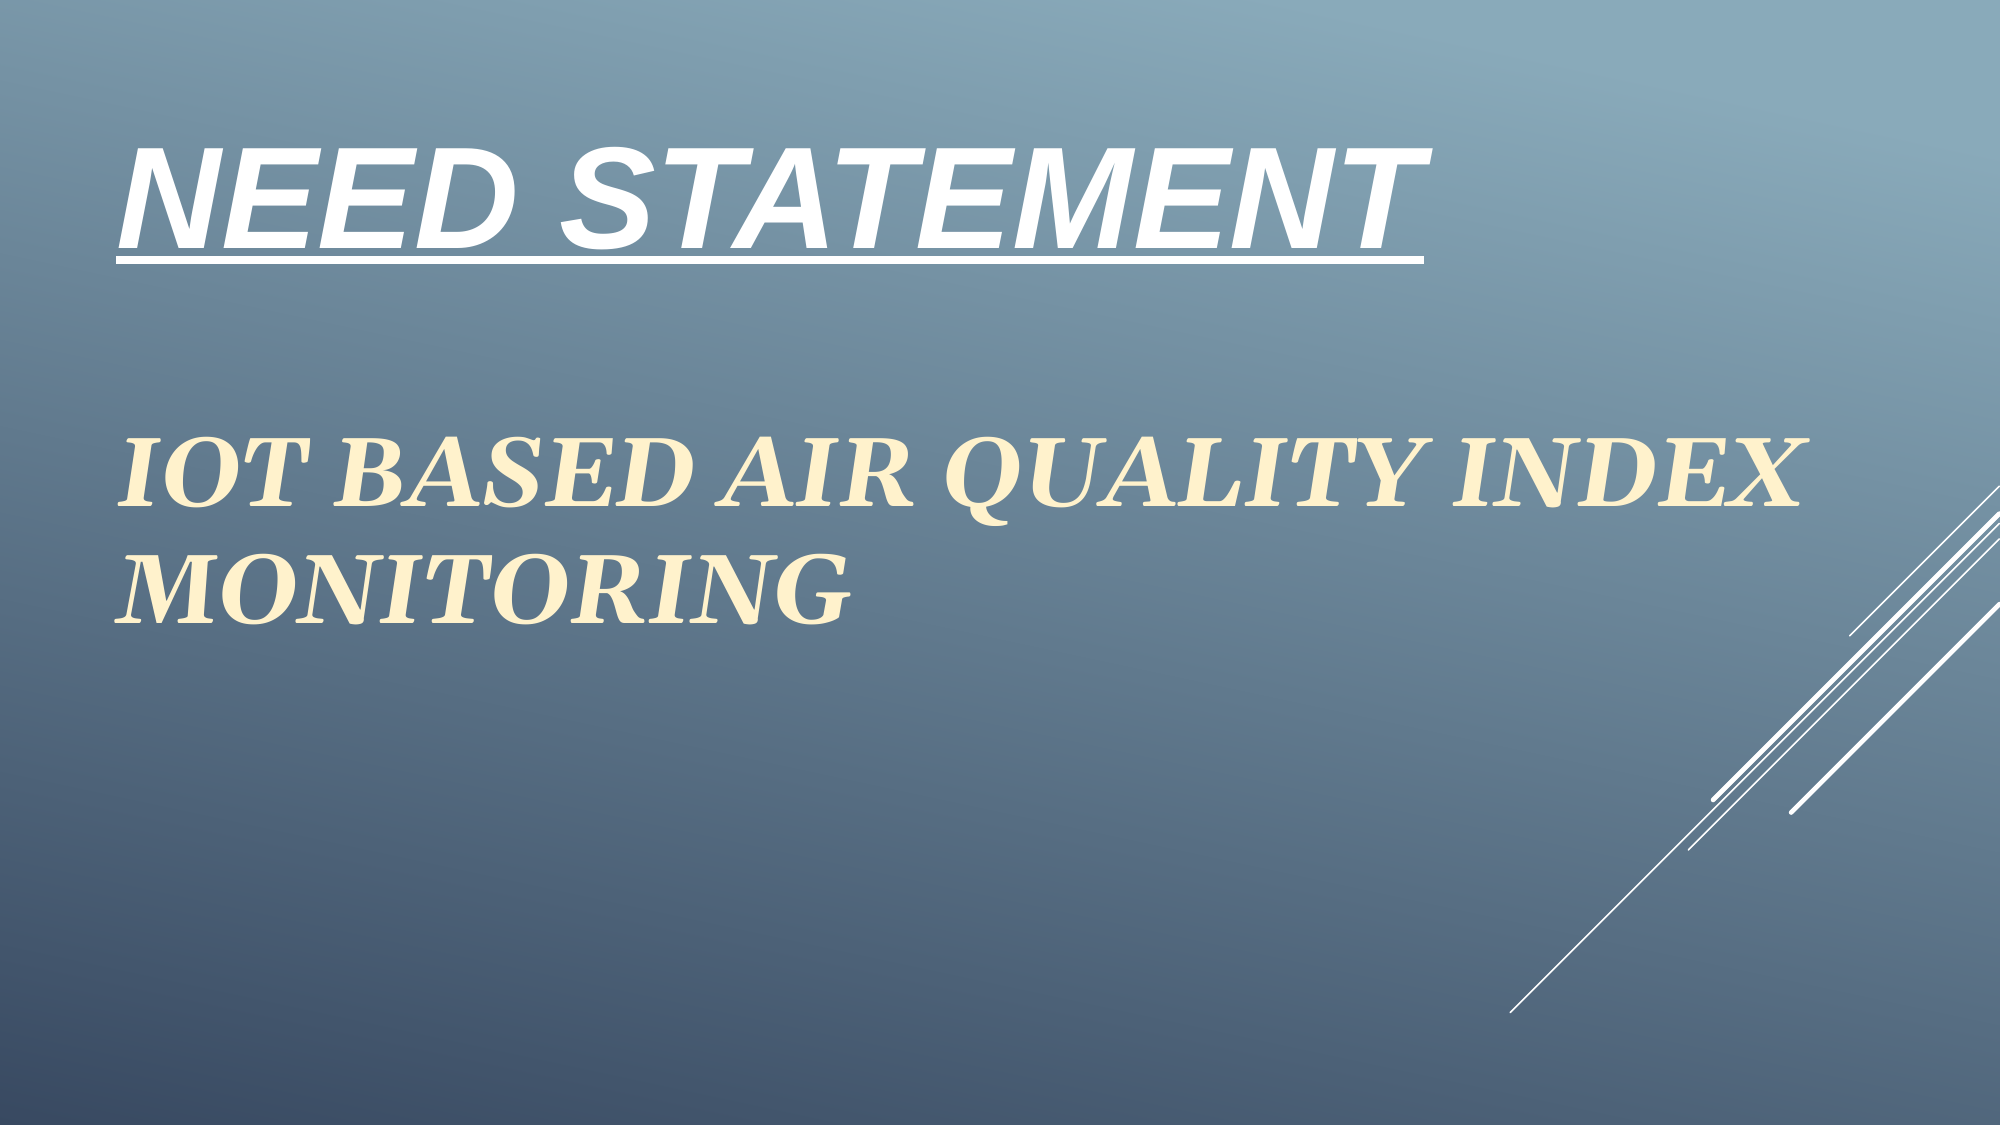

NEED STATEMENT

# IOT based Air Quality Index Monitoring